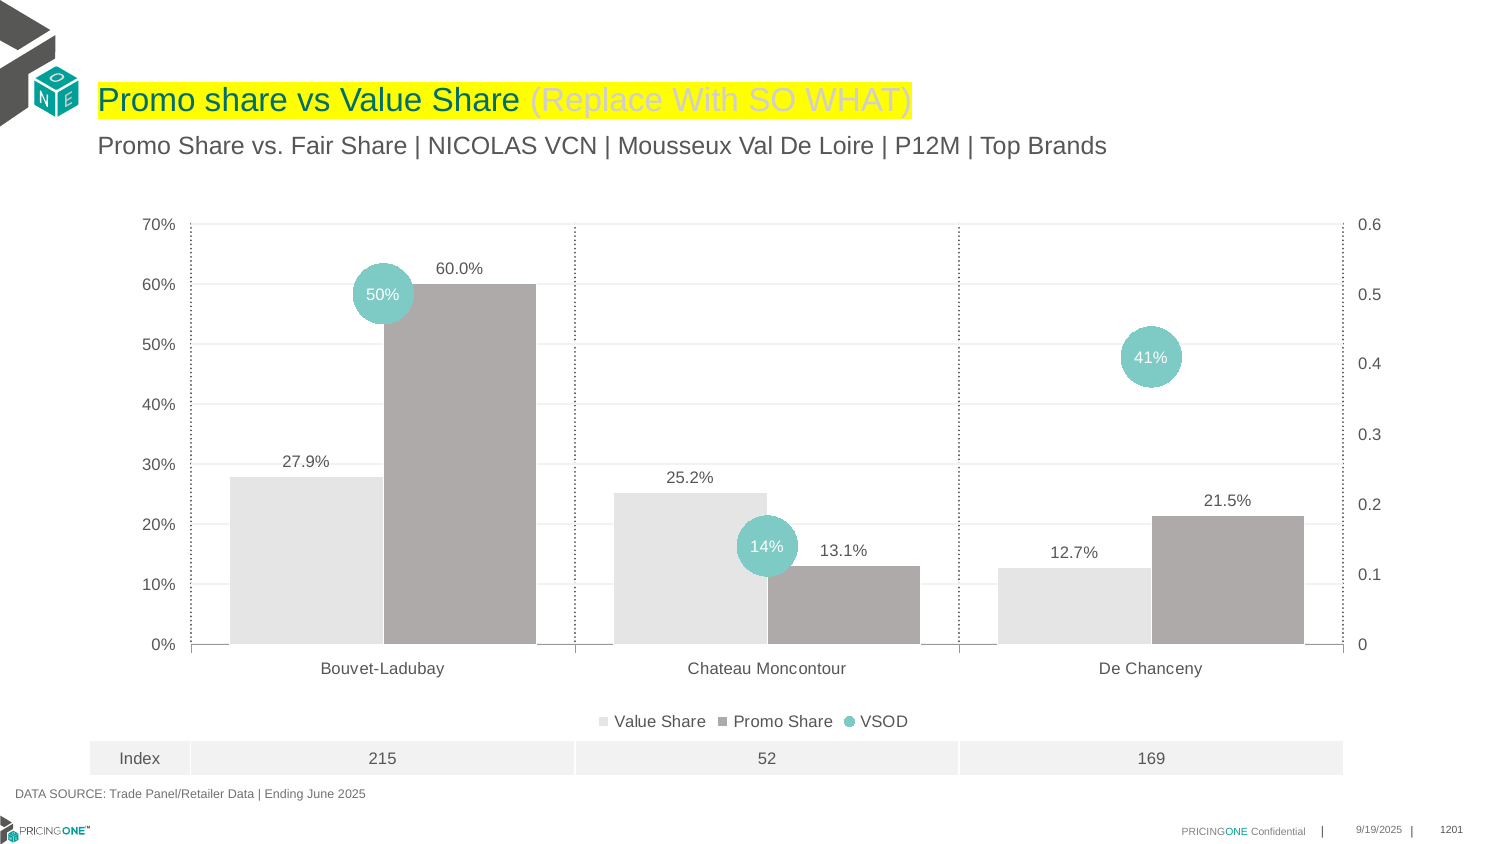

# Promo share vs Value Share (Replace With SO WHAT)
Promo Share vs. Fair Share | NICOLAS VCN | Mousseux Val De Loire | P12M | Top Brands

### Chart

| Category | Value Share | Promo Share | VSOD |
|---|---|---|---|
| Bouvet-Ladubay | 0.2790349771082758 | 0.6001394935959758 | 0.5 |
| Chateau Moncontour | 0.2516417411269146 | 0.13125079257724986 | 0.14 |
| De Chanceny | 0.12696884646500256 | 0.21450310690281946 | 0.41 |
| Index | 215 | 52 | 169 |
| --- | --- | --- | --- |
DATA SOURCE: Trade Panel/Retailer Data | Ending June 2025

9/19/2025
1201